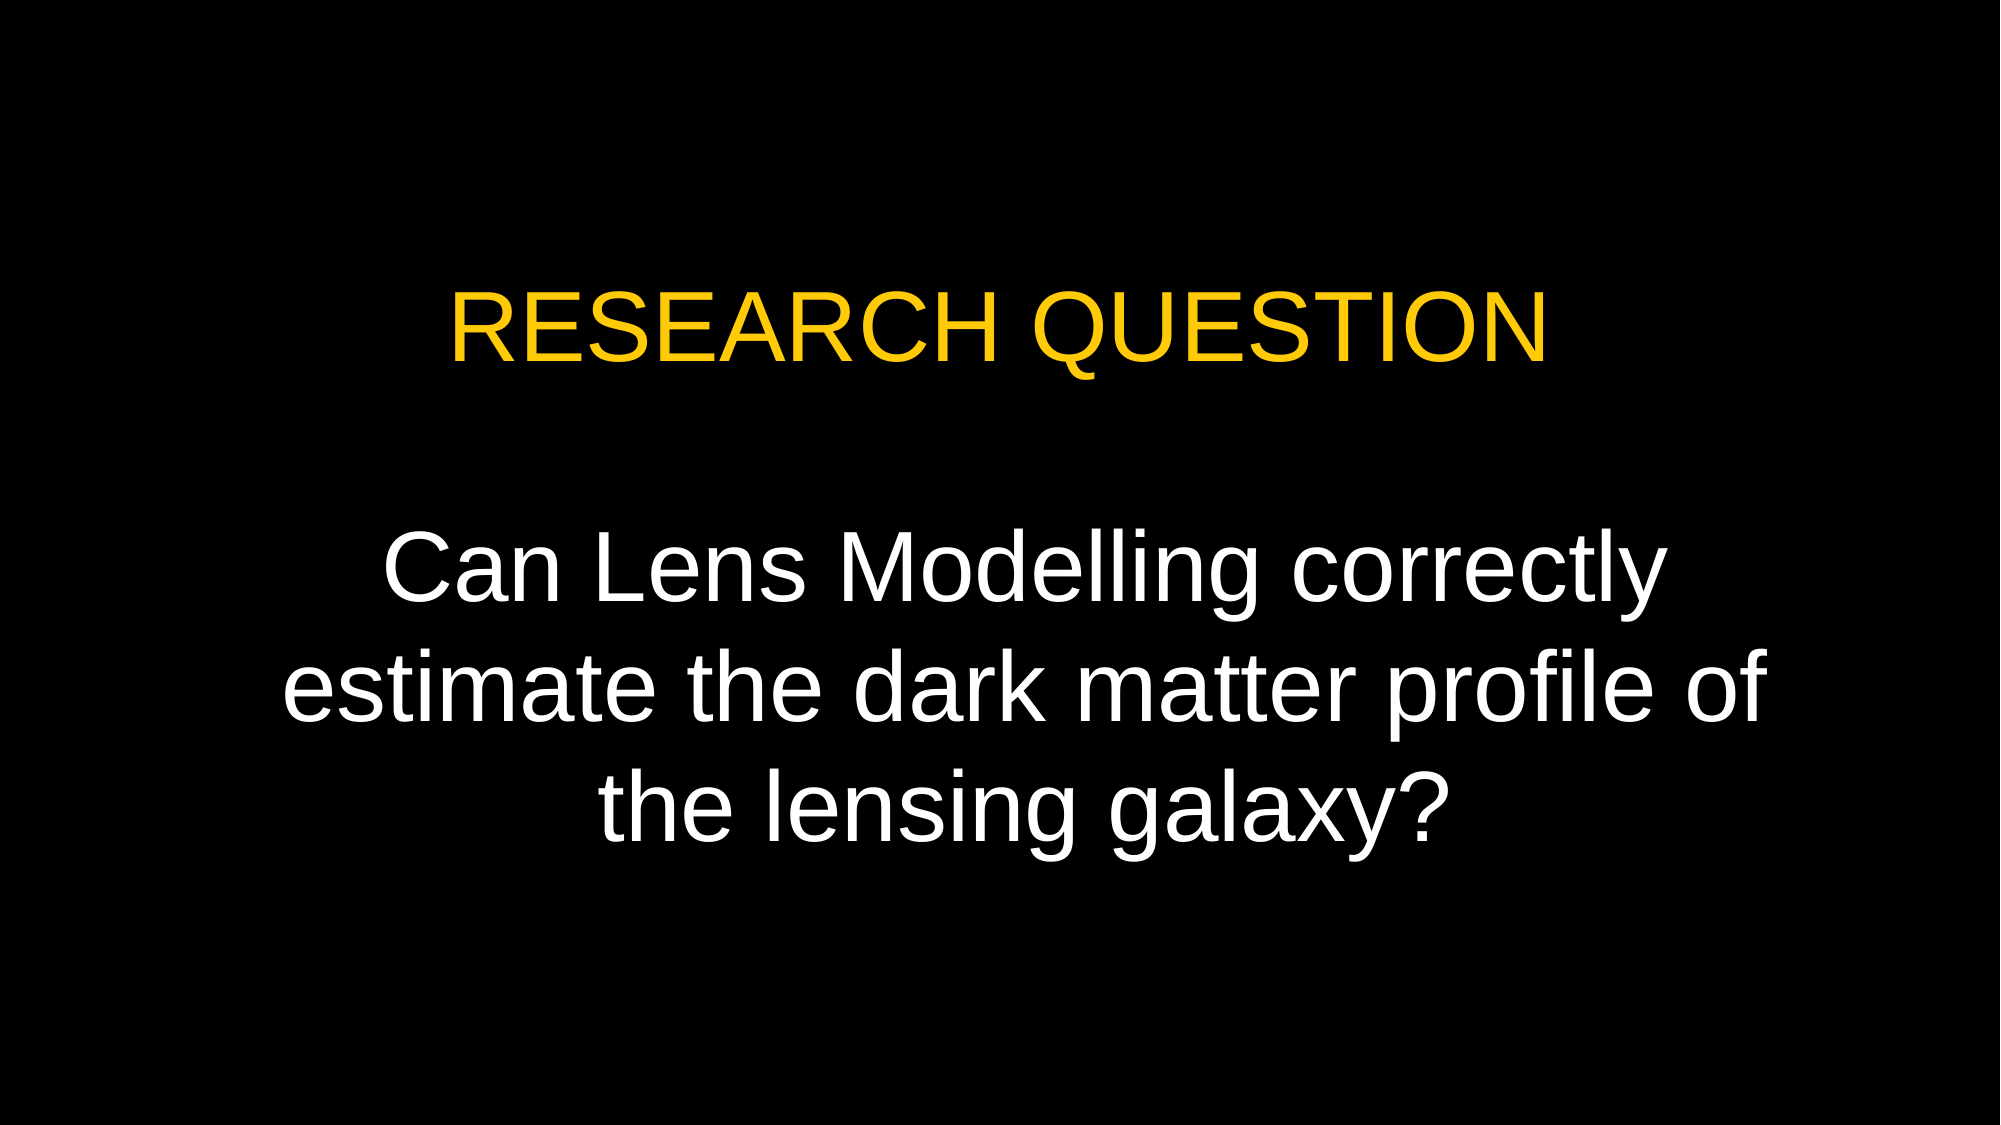

RESEARCH QUESTION
Can Lens Modelling correctly estimate the dark matter profile of the lensing galaxy?